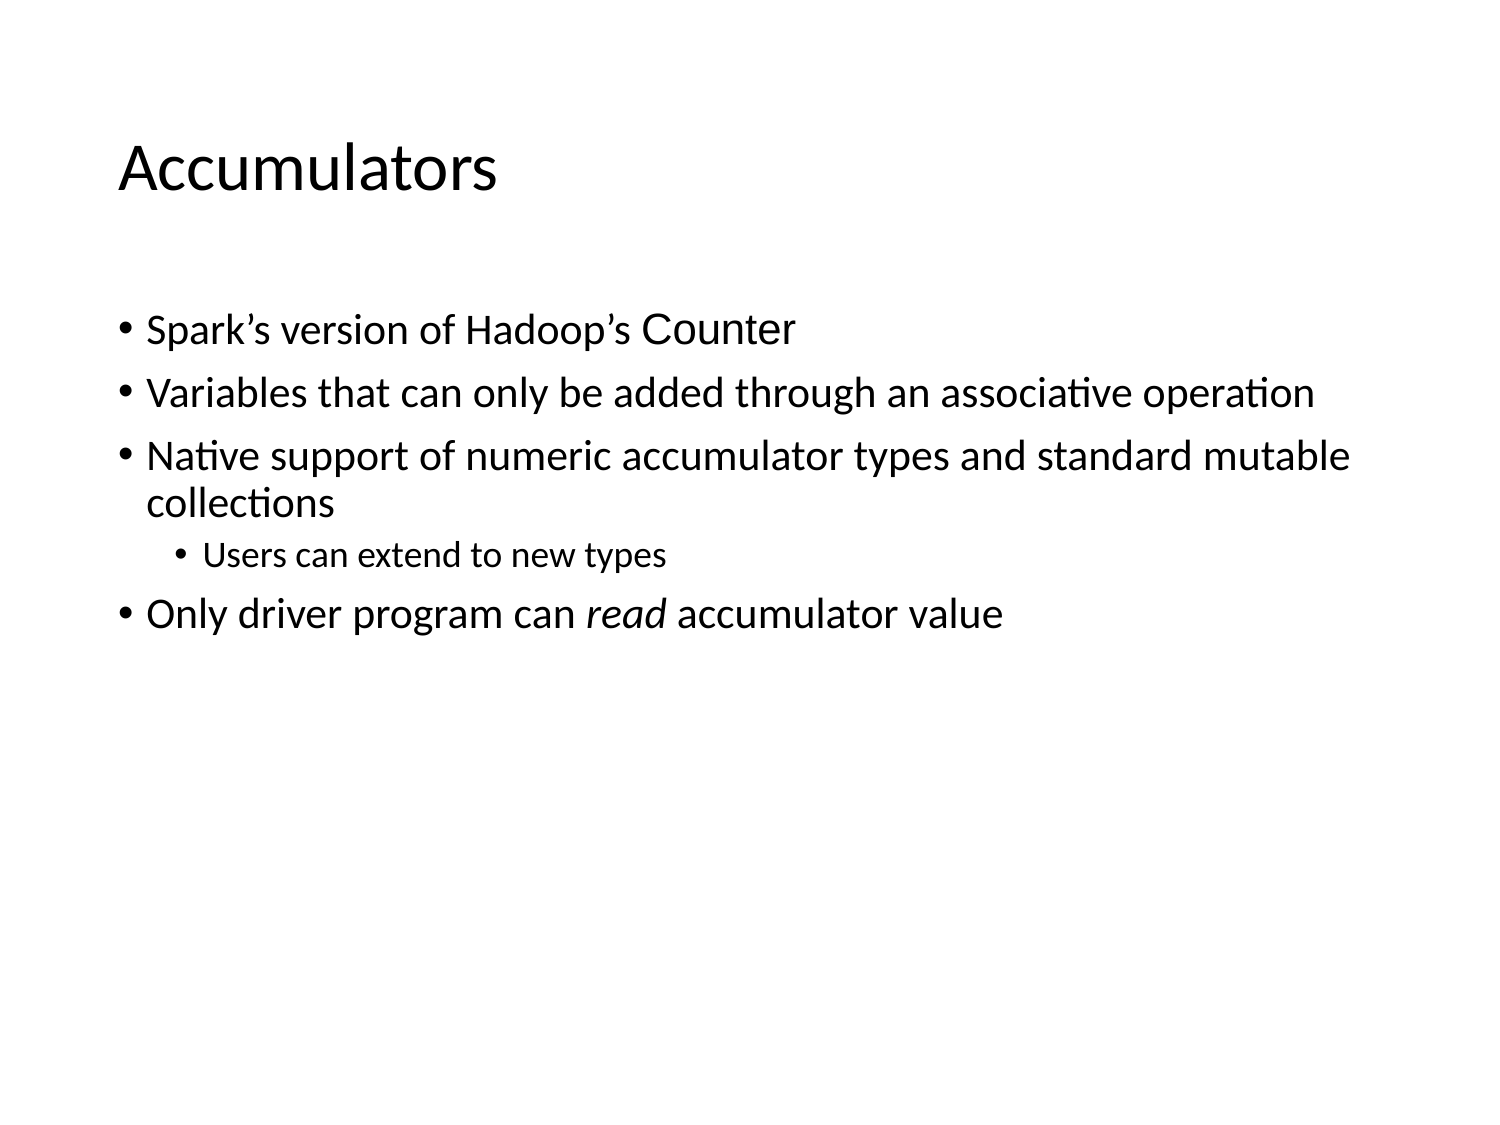

# Accumulators
Spark’s version of Hadoop’s Counter
Variables that can only be added through an associative operation
Native support of numeric accumulator types and standard mutable collections
Users can extend to new types
Only driver program can read accumulator value